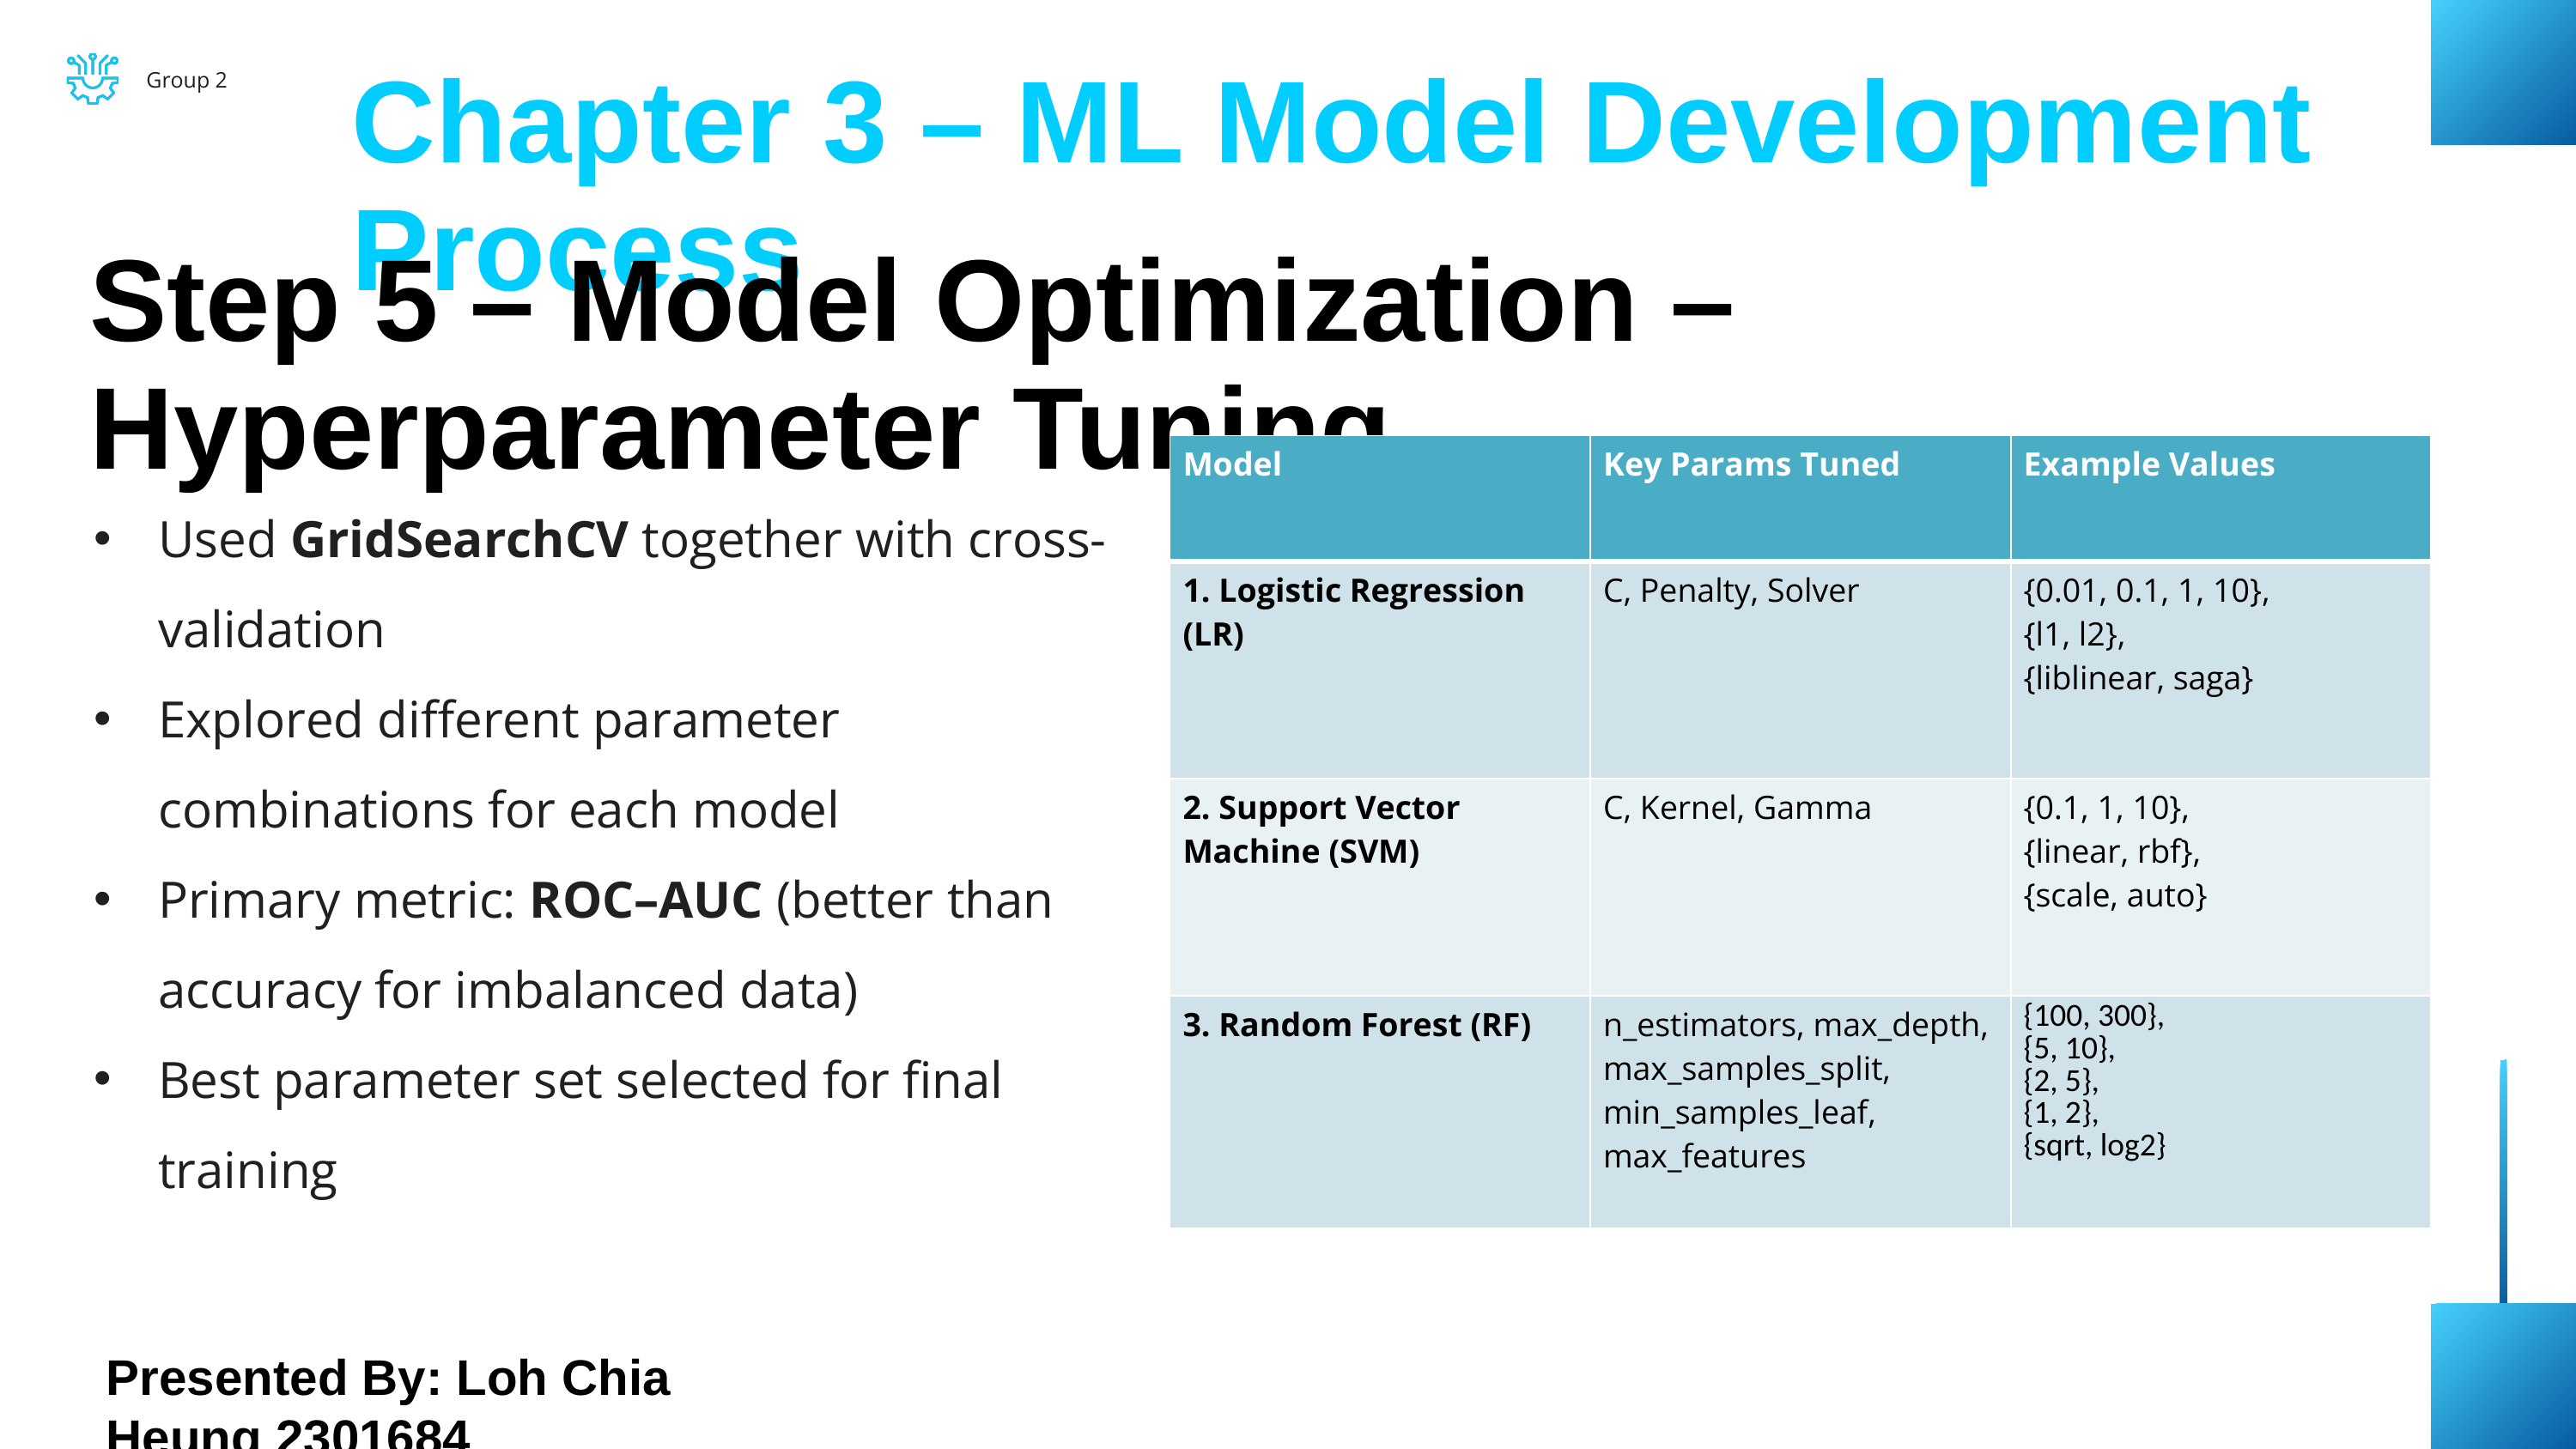

Chapter 3 – ML Model Development Process
Group 2
Step 5 – Model Optimization – Hyperparameter Tuning
| Model | Key Params Tuned | Example Values |
| --- | --- | --- |
| 1. Logistic Regression (LR) | C, Penalty, Solver | {0.01, 0.1, 1, 10}, {l1, l2}, {liblinear, saga} |
| 2. Support Vector Machine (SVM) | C, Kernel, Gamma | {0.1, 1, 10}, {linear, rbf}, {scale, auto} |
| 3. Random Forest (RF) | n\_estimators, max\_depth, max\_samples\_split, min\_samples\_leaf, max\_features | {100, 300}, {5, 10}, {2, 5}, {1, 2}, {sqrt, log2} |
Used GridSearchCV together with cross-validation
Explored different parameter combinations for each model
Primary metric: ROC–AUC (better than accuracy for imbalanced data)
Best parameter set selected for final training

Presented By: Loh Chia Heung 2301684